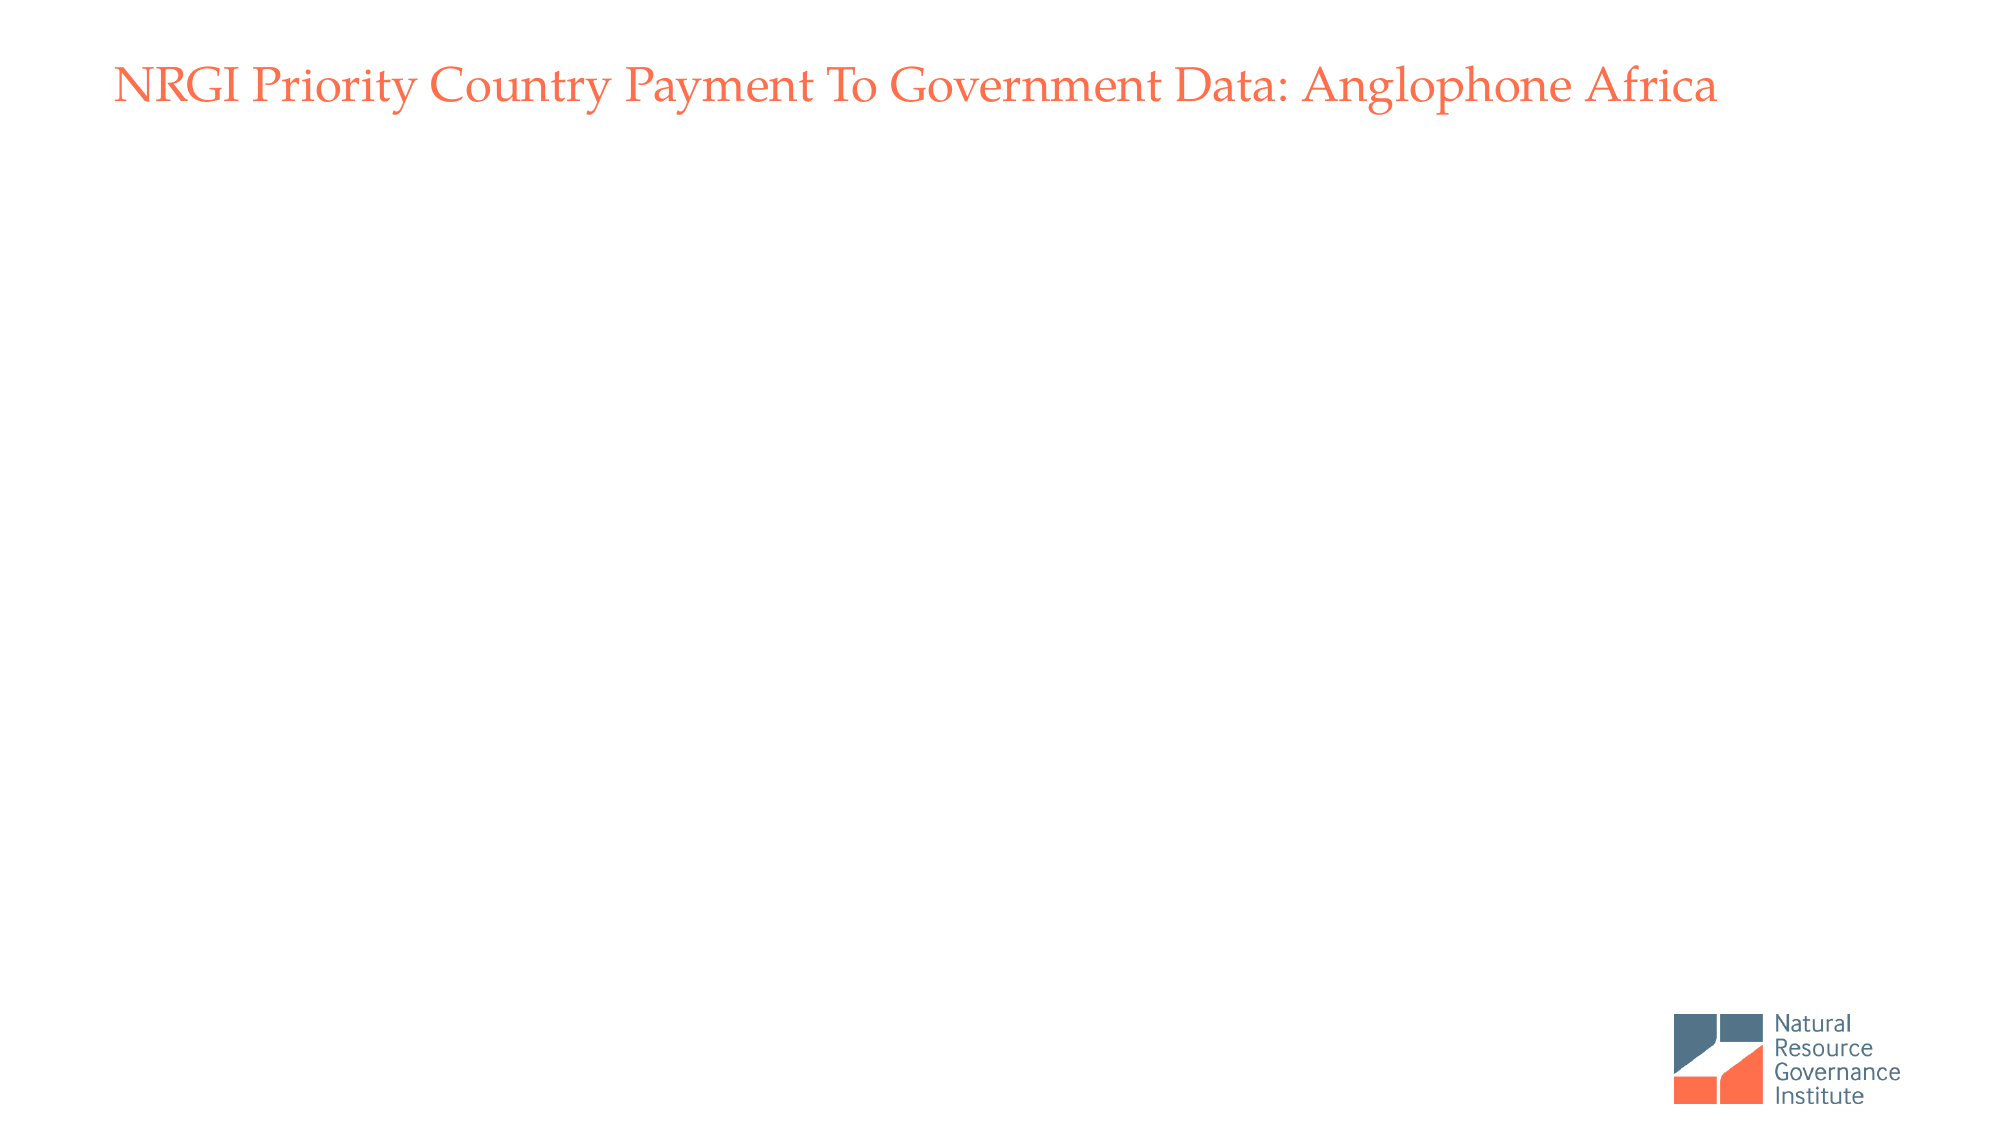

# NRGI Priority Country Payment To Government Data: Anglophone Africa